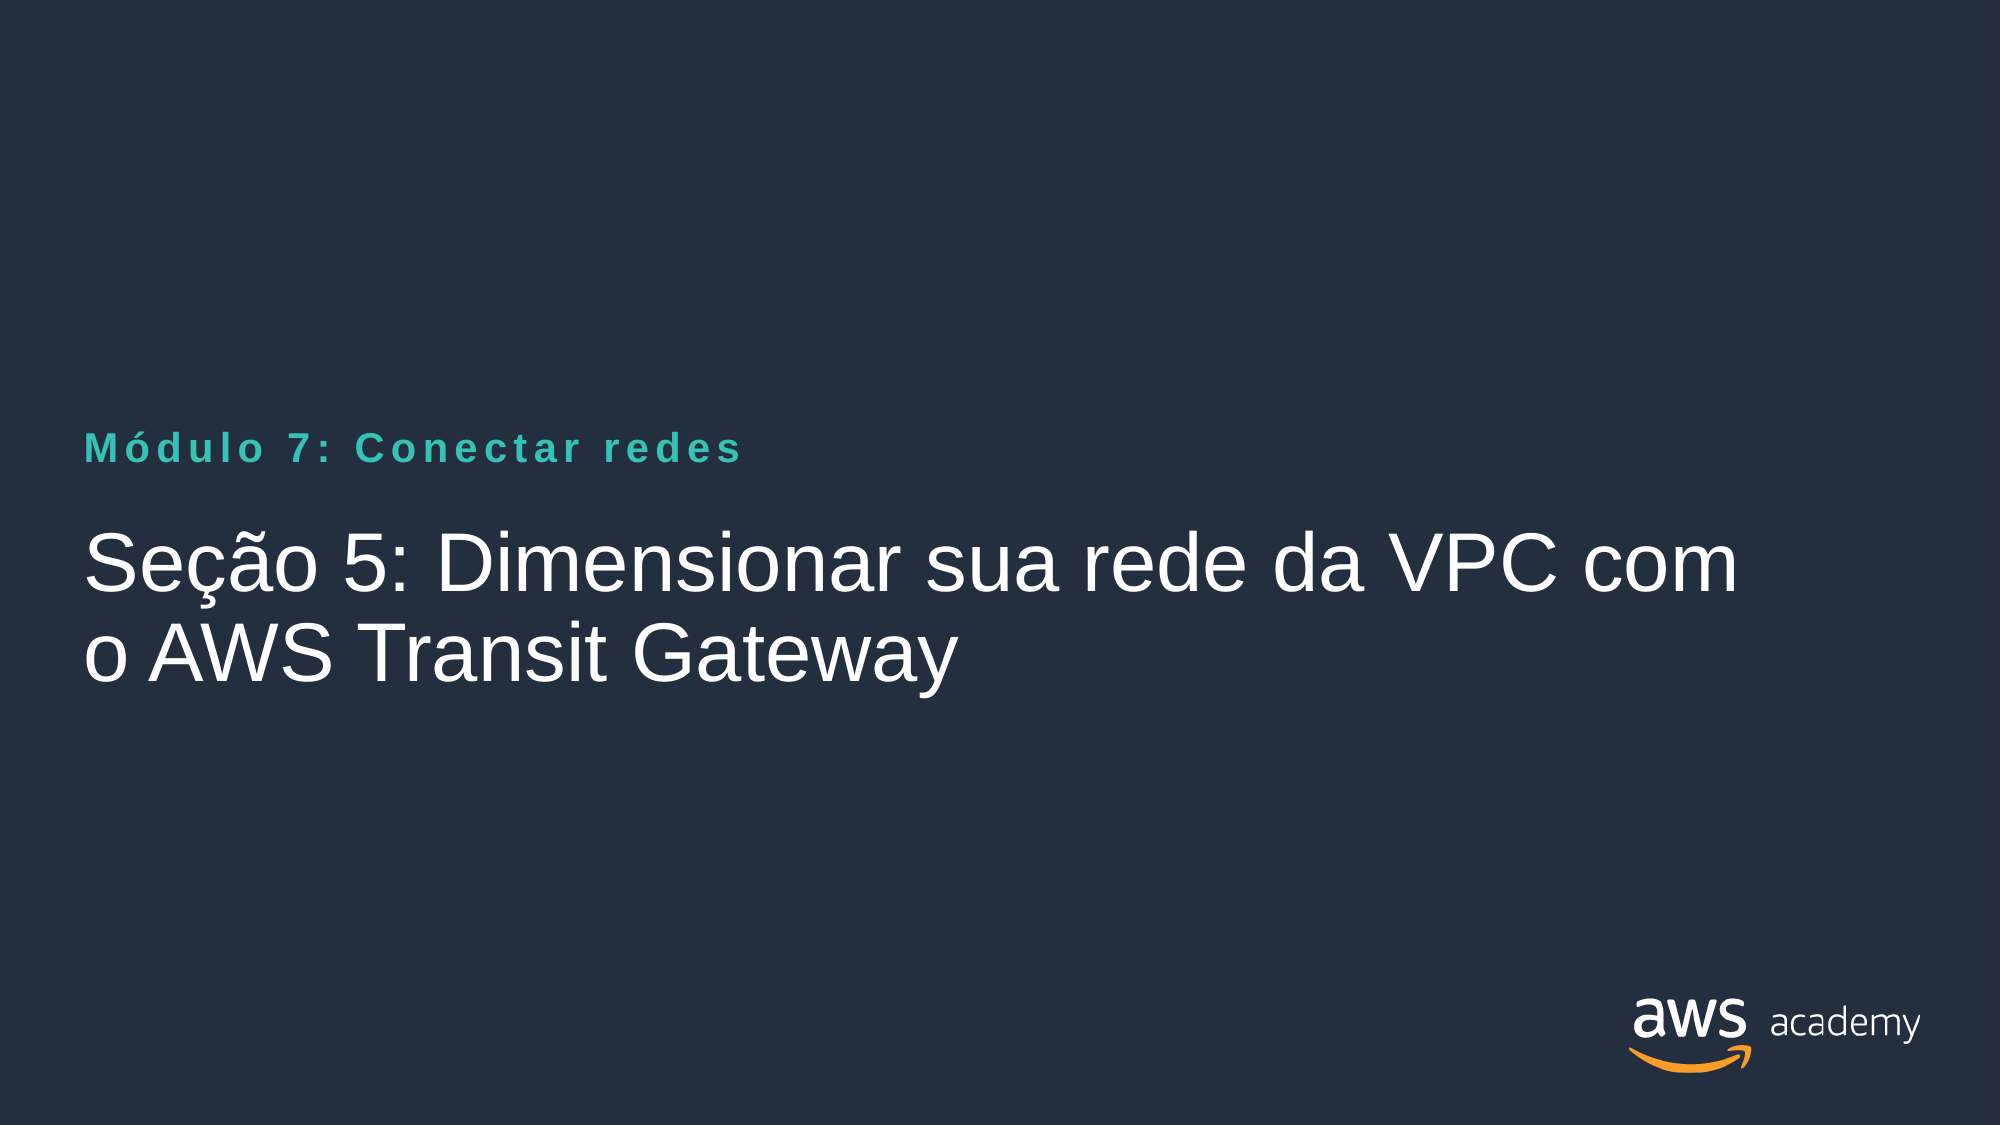

Módulo 7: Conectar redes
# Seção 5: Dimensionar sua rede da VPC com o AWS Transit Gateway